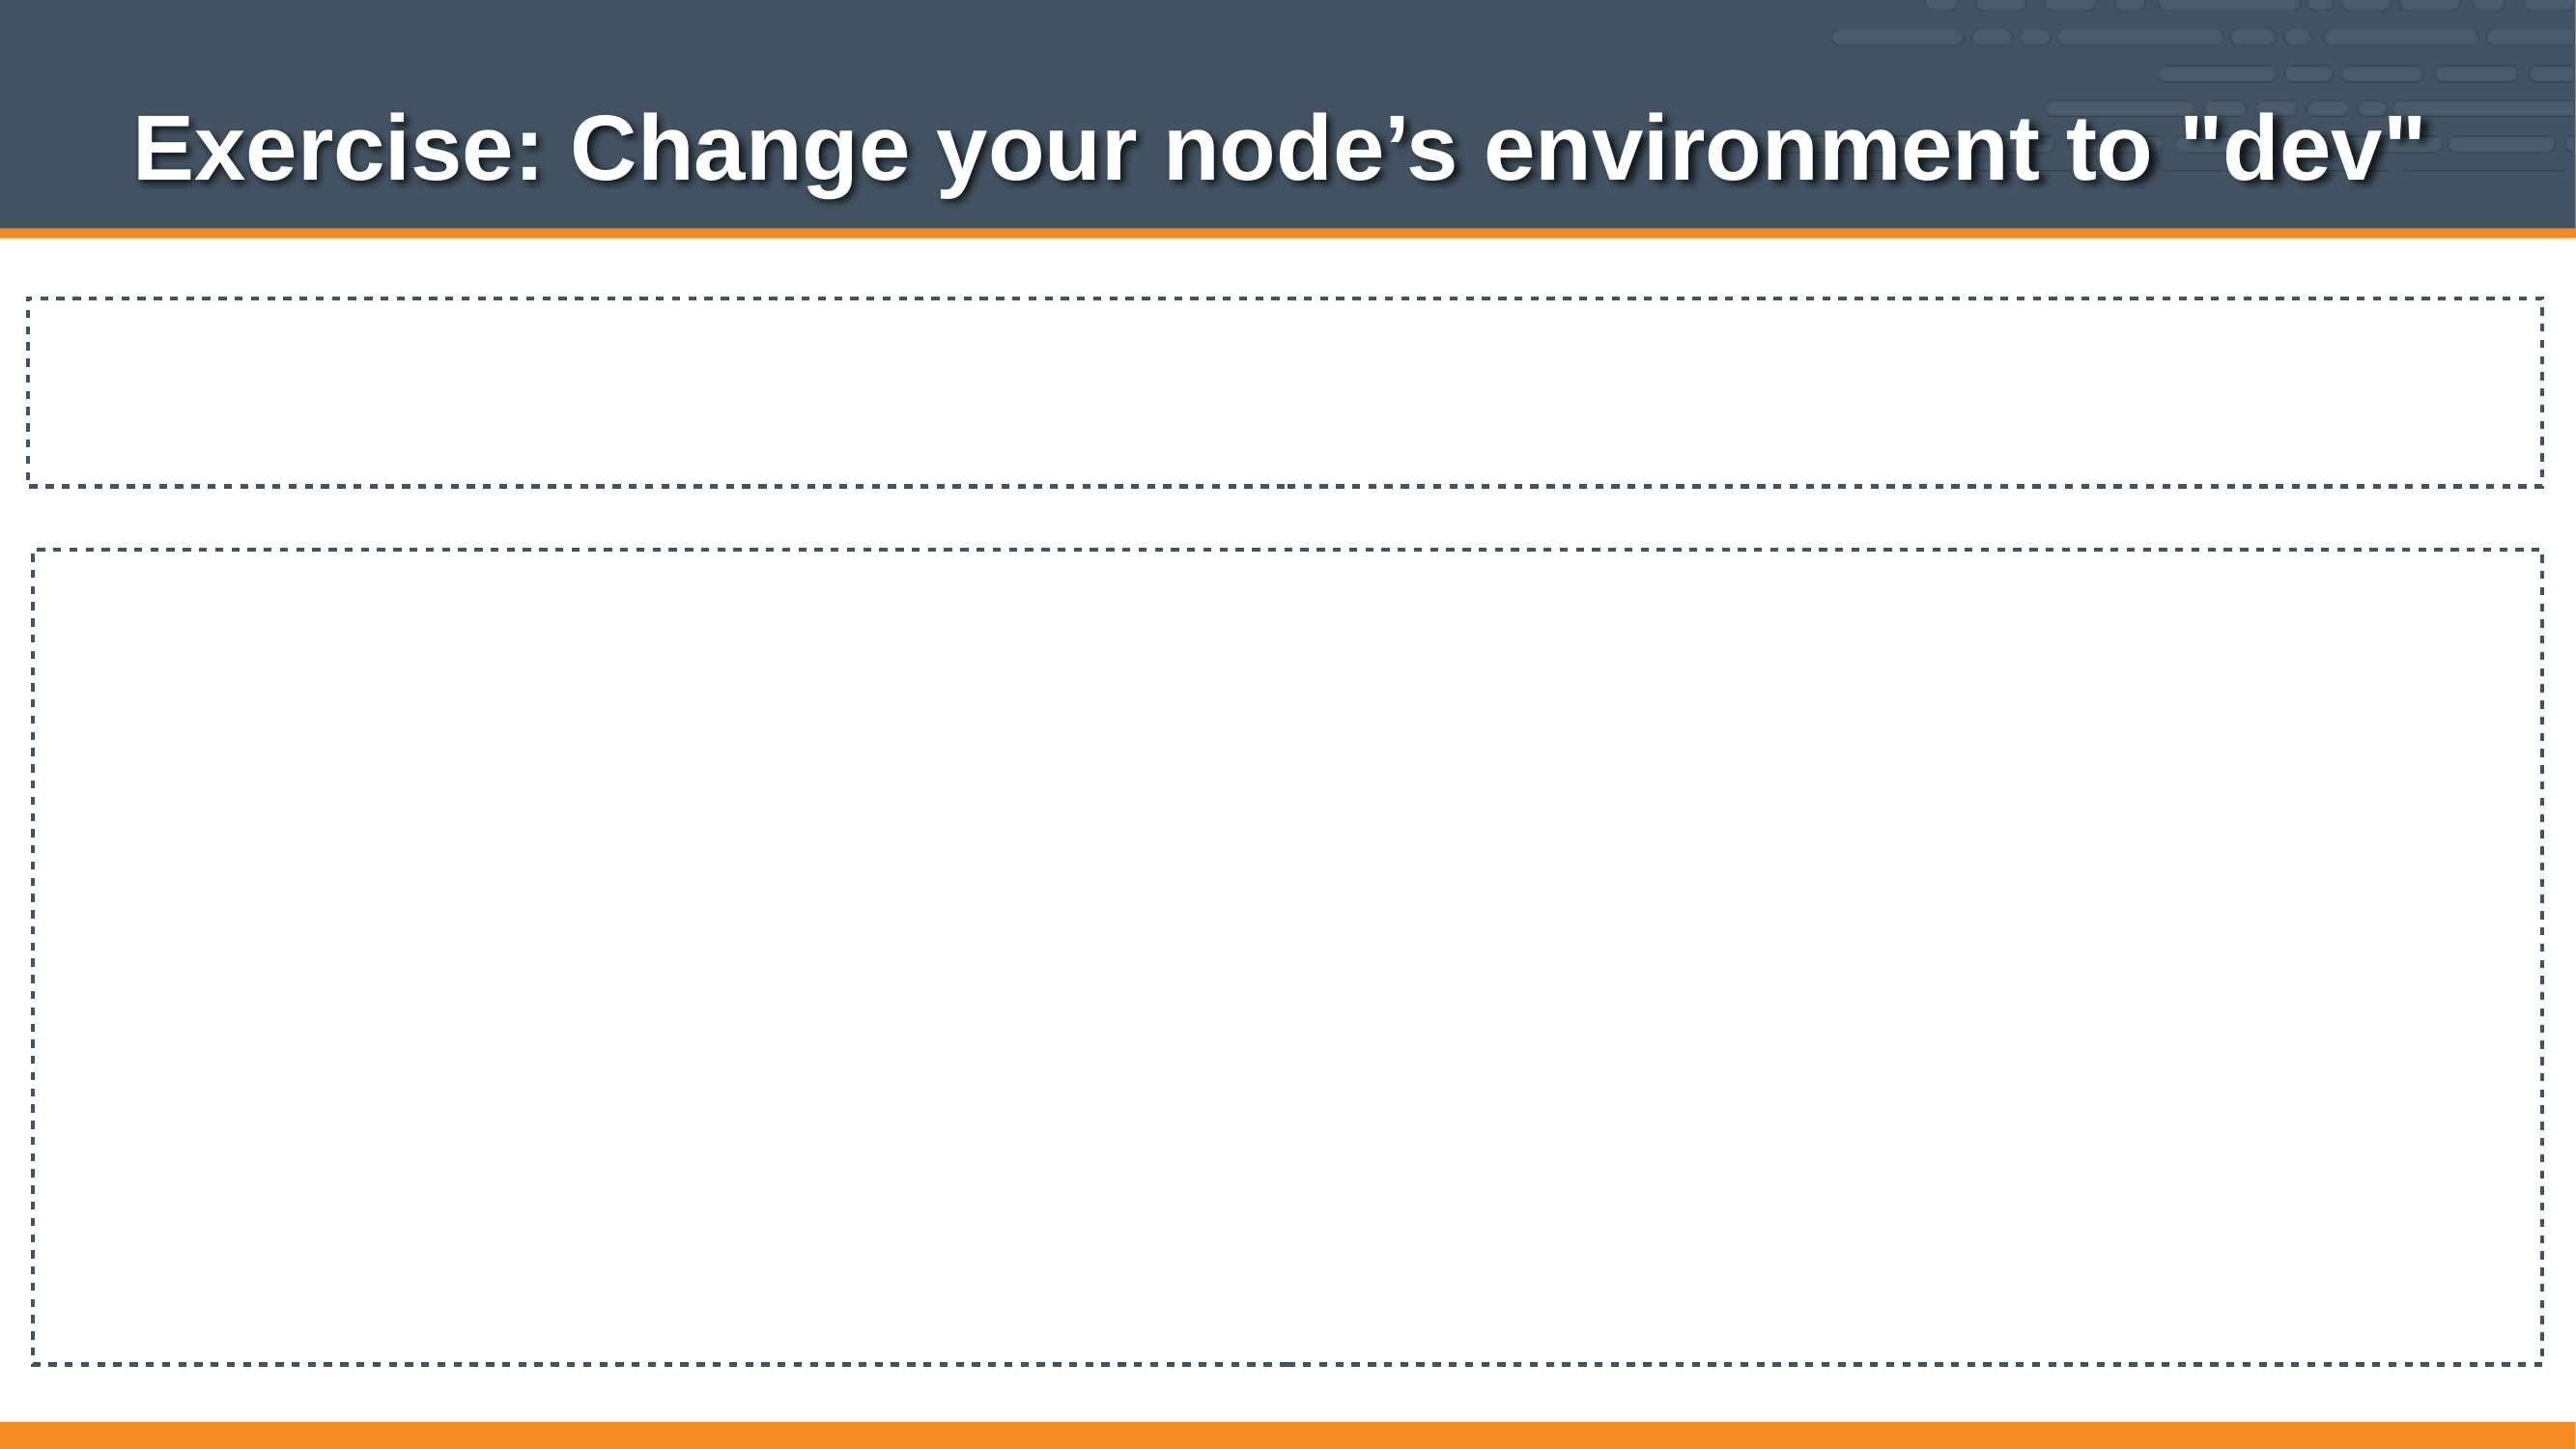

# Exercise: Change your node’s environment to "dev"
PS:\> knife node environment set node1 dev
node1:
  chef_environment: dev
546